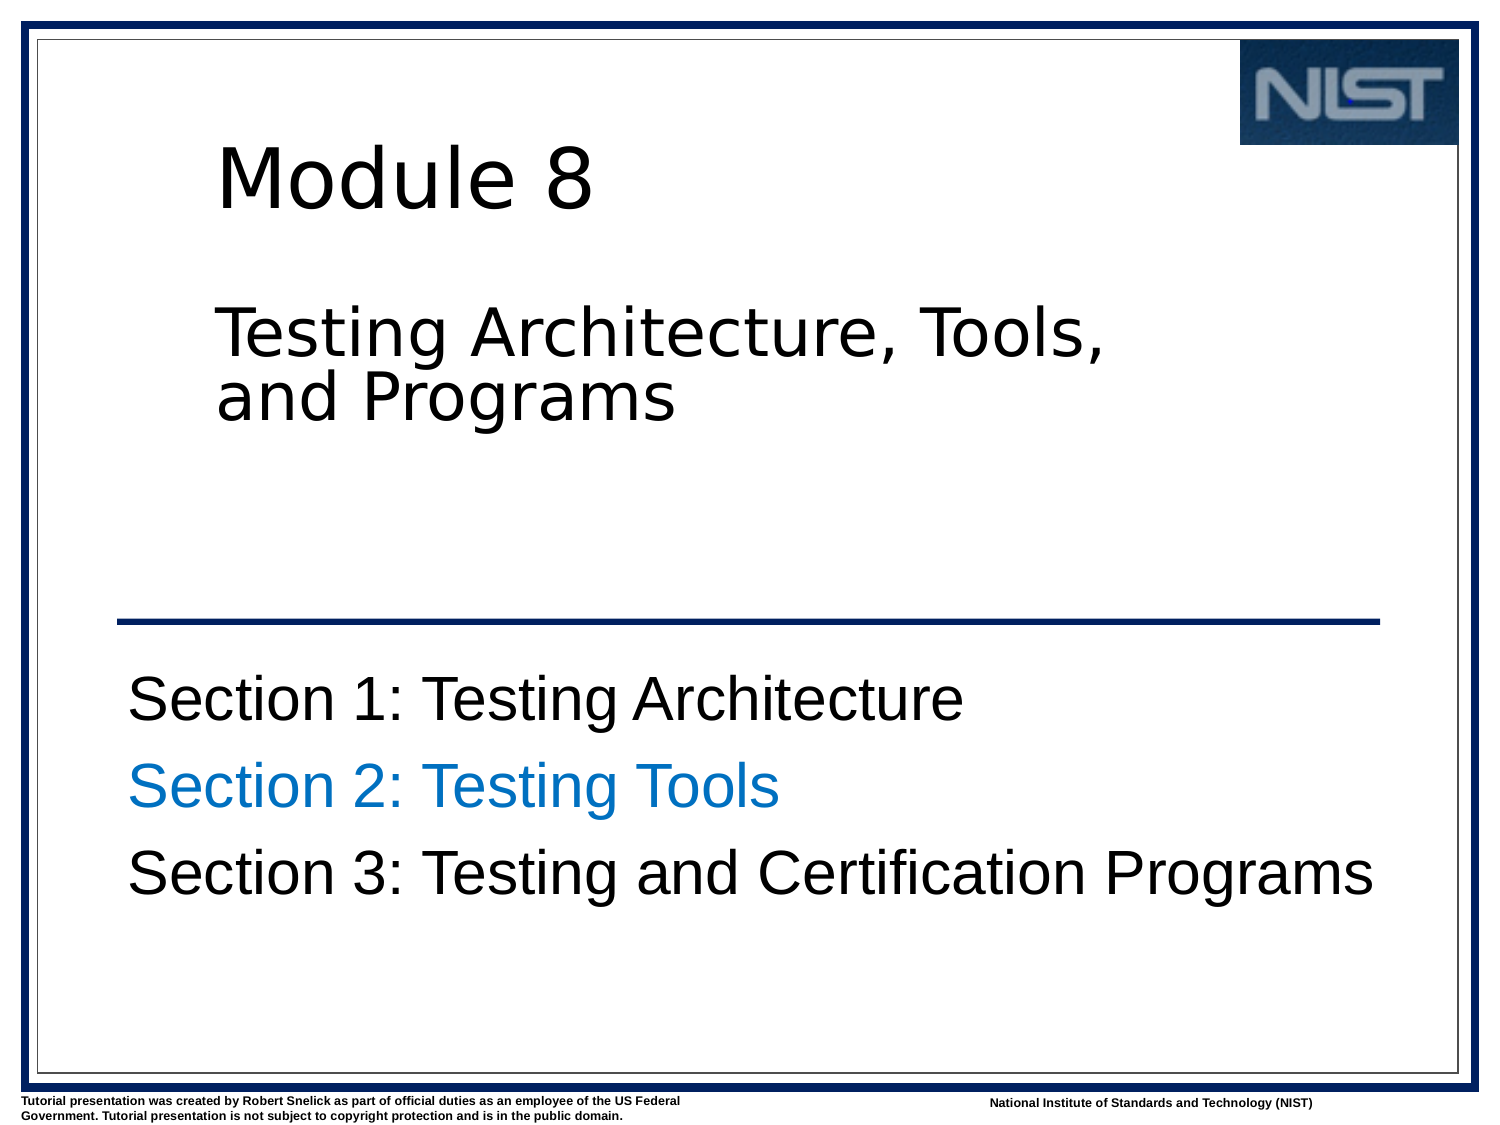

# Module 8 Testing Architecture, Tools, and Programs
Section 1: Testing Architecture
Section 2: Testing Tools
Section 3: Testing and Certification Programs